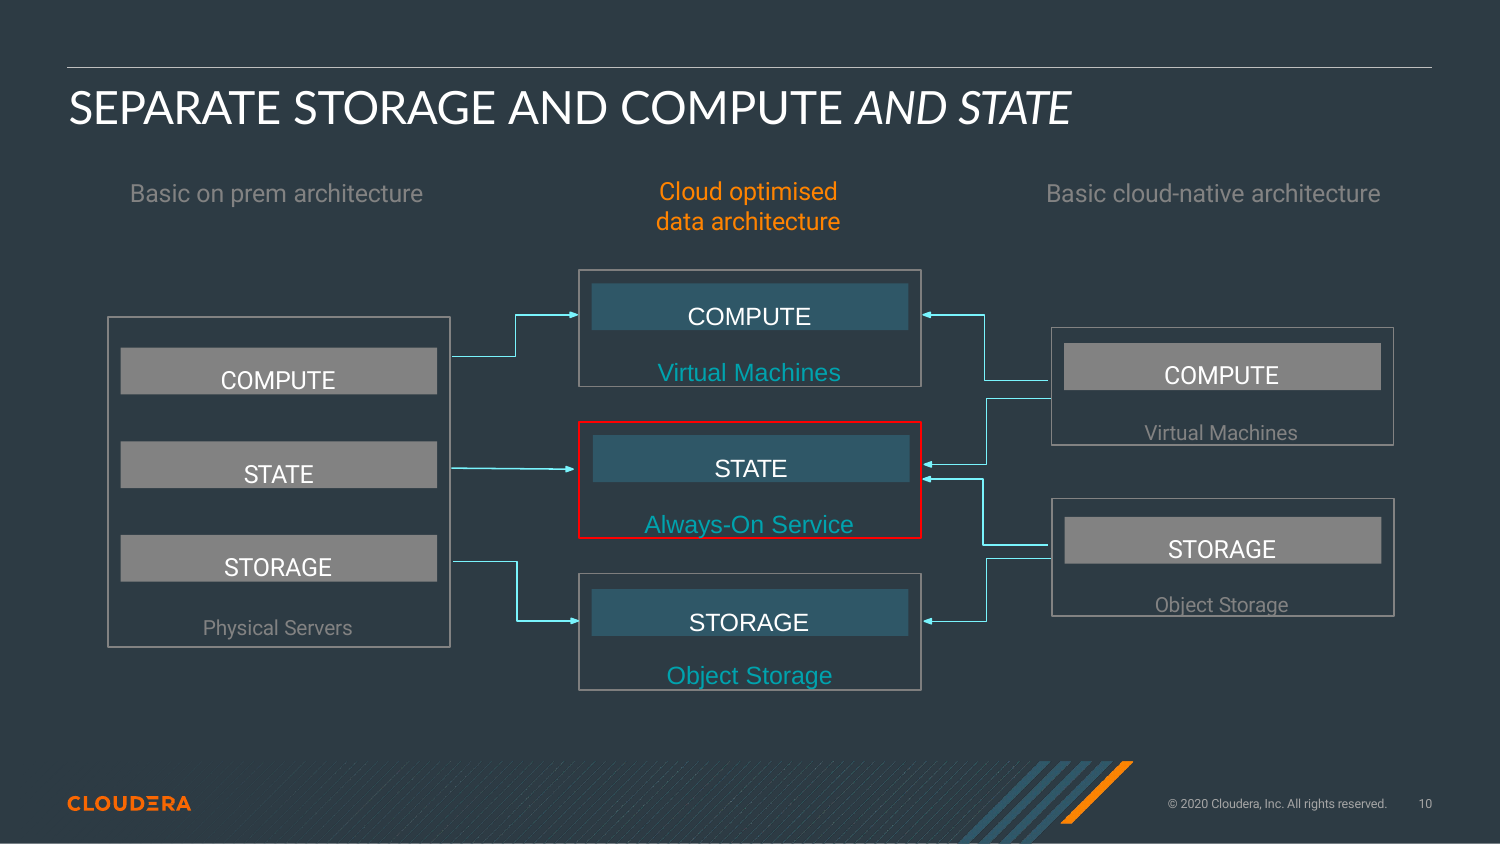

# SEPARATE STORAGE AND COMPUTE AND STATE
Cloud optimised  data architecture
Basic on prem architecture
Basic cloud-native architecture

Virtual Machines
COMPUTE

Virtual Machines
COMPUTE
COMPUTE

Always-On Service
STATE
STATE

Object Storage
STORAGE
STORAGE

Object Storage
STORAGE
Physical Servers
© 2020 Cloudera, Inc. All rights reserved.
10